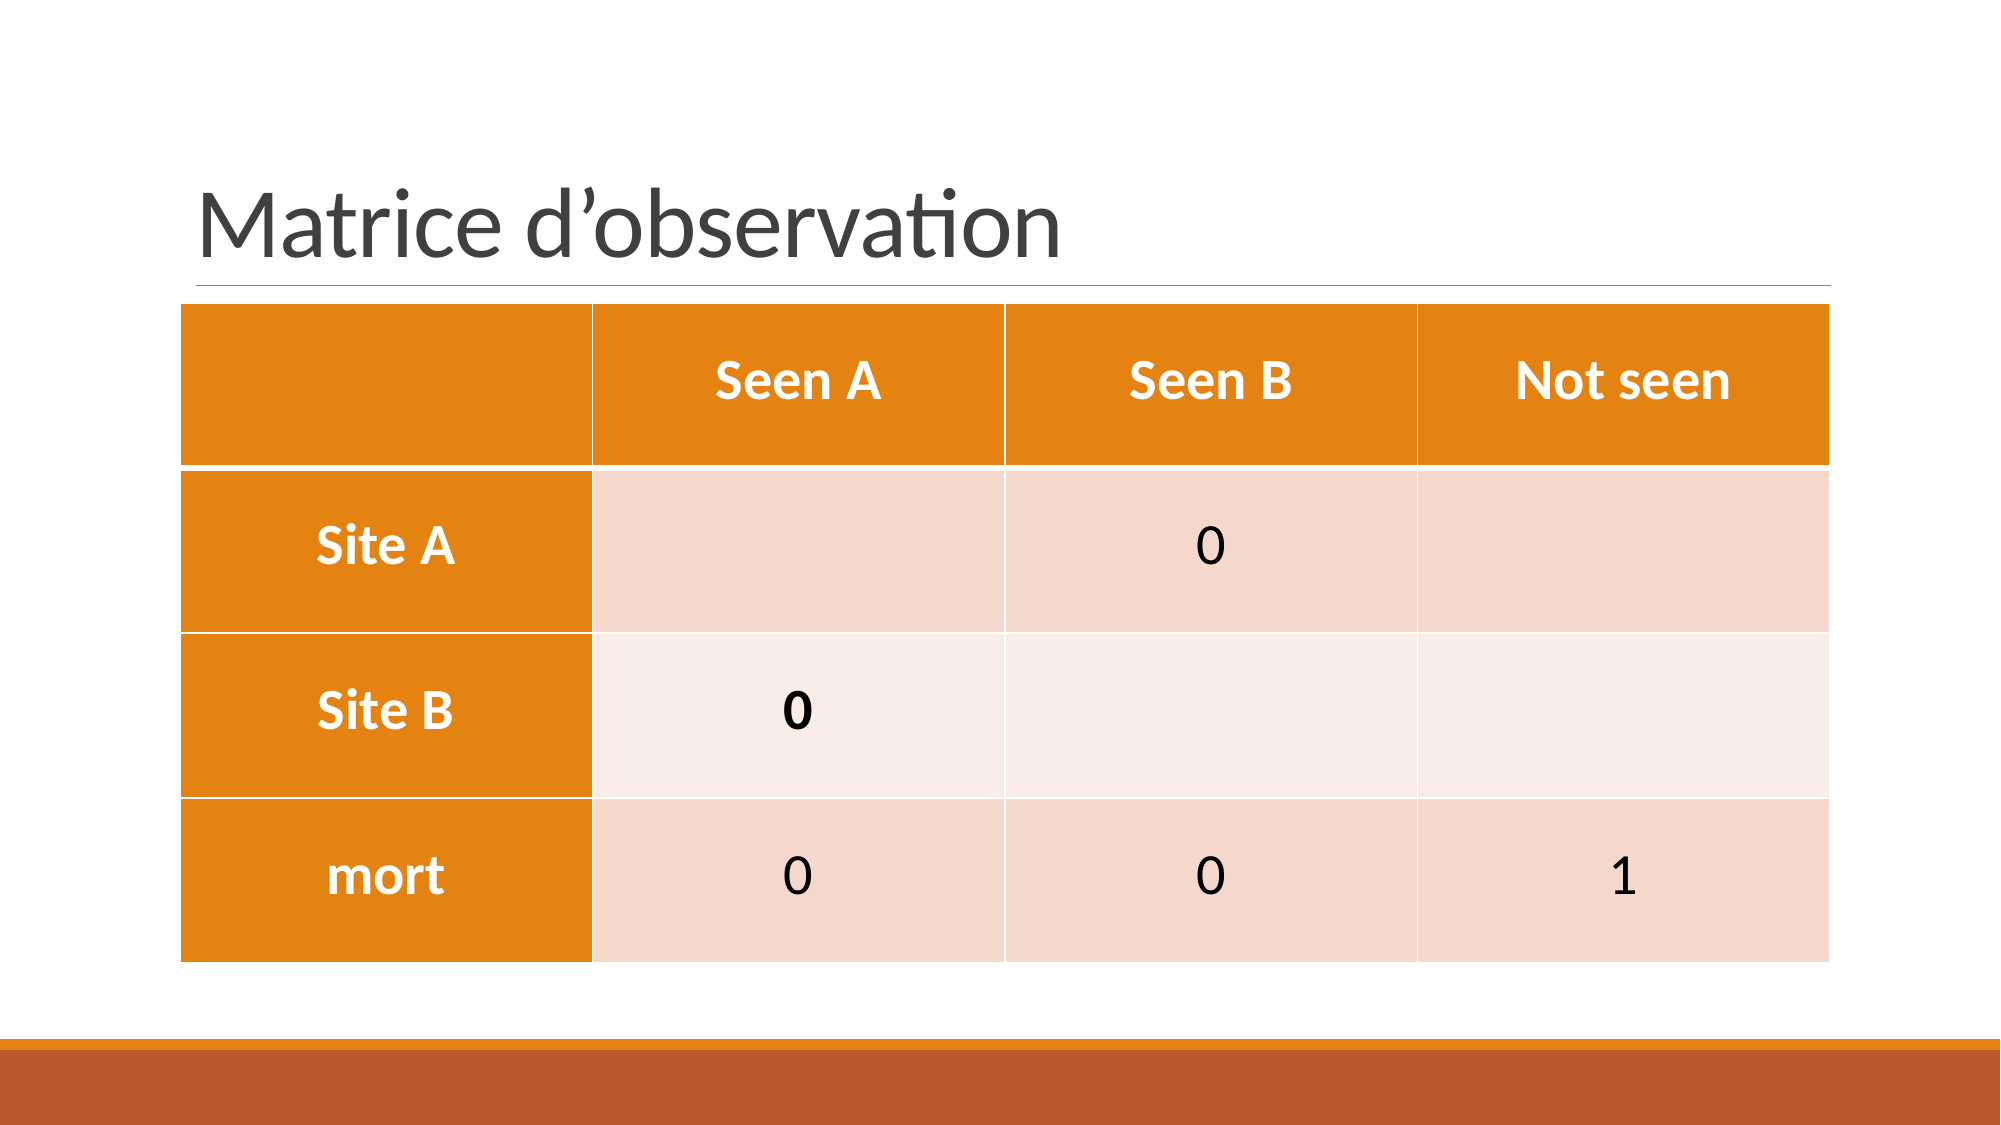

# Matrice d’observation

|  | Seen A | Seen B | Not seen |
| --- | --- | --- | --- |
| Site A |  | 0 |  |
| Site B | 0 |  |  |
| mort | 0 | 0 | 1 |